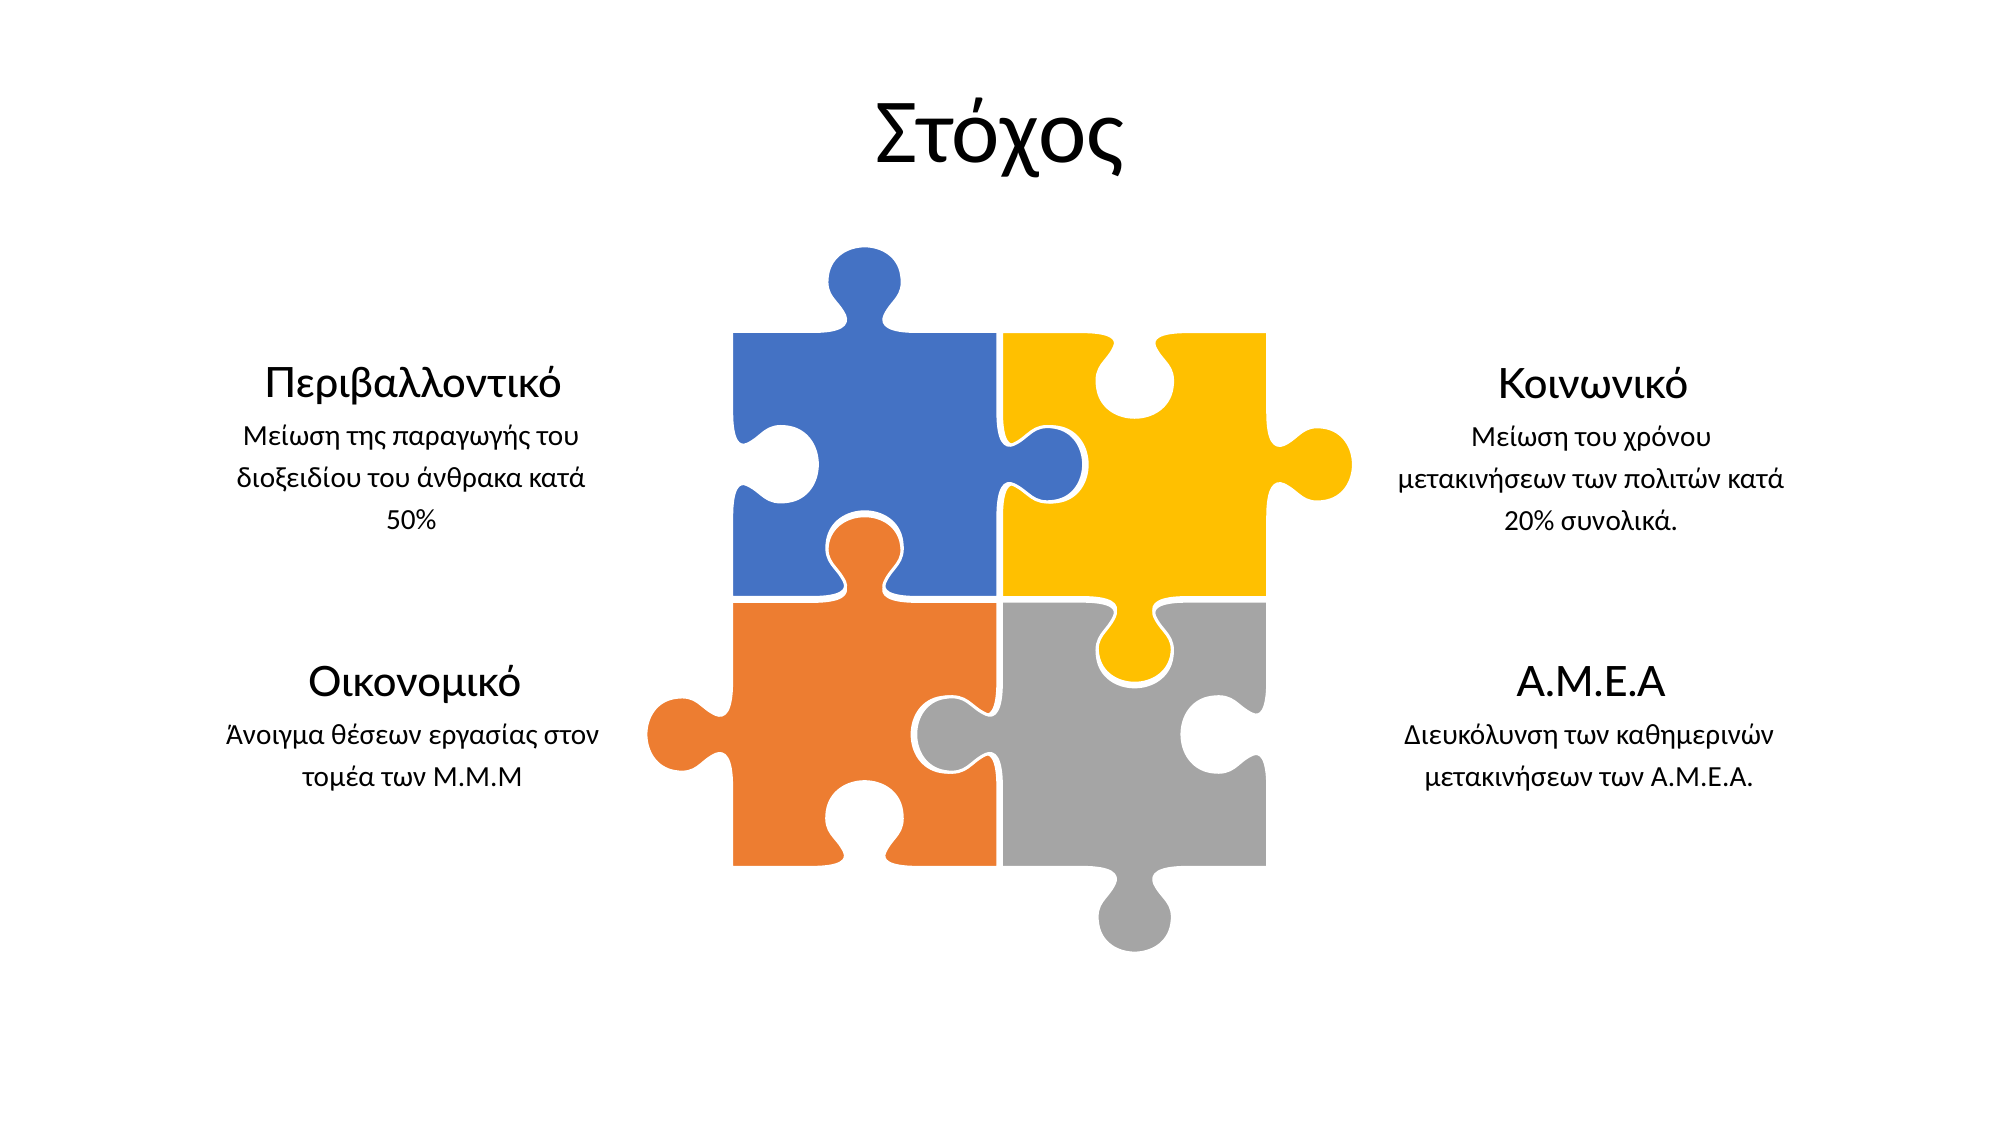

# Στόχος

Περιβαλλοντικό
Μείωση της παραγωγής του διοξειδίου του άνθρακα κατά 50%
Κοινωνικό
Μείωση του χρόνου μετακινήσεων των πολιτών κατά 20% συνολικά.

Οικονομικό
Άνοιγμα θέσεων εργασίας στον τομέα των Μ.Μ.Μ
Α.Μ.Ε.Α
Διευκόλυνση των καθημερινών μετακινήσεων των Α.Μ.Ε.Α.